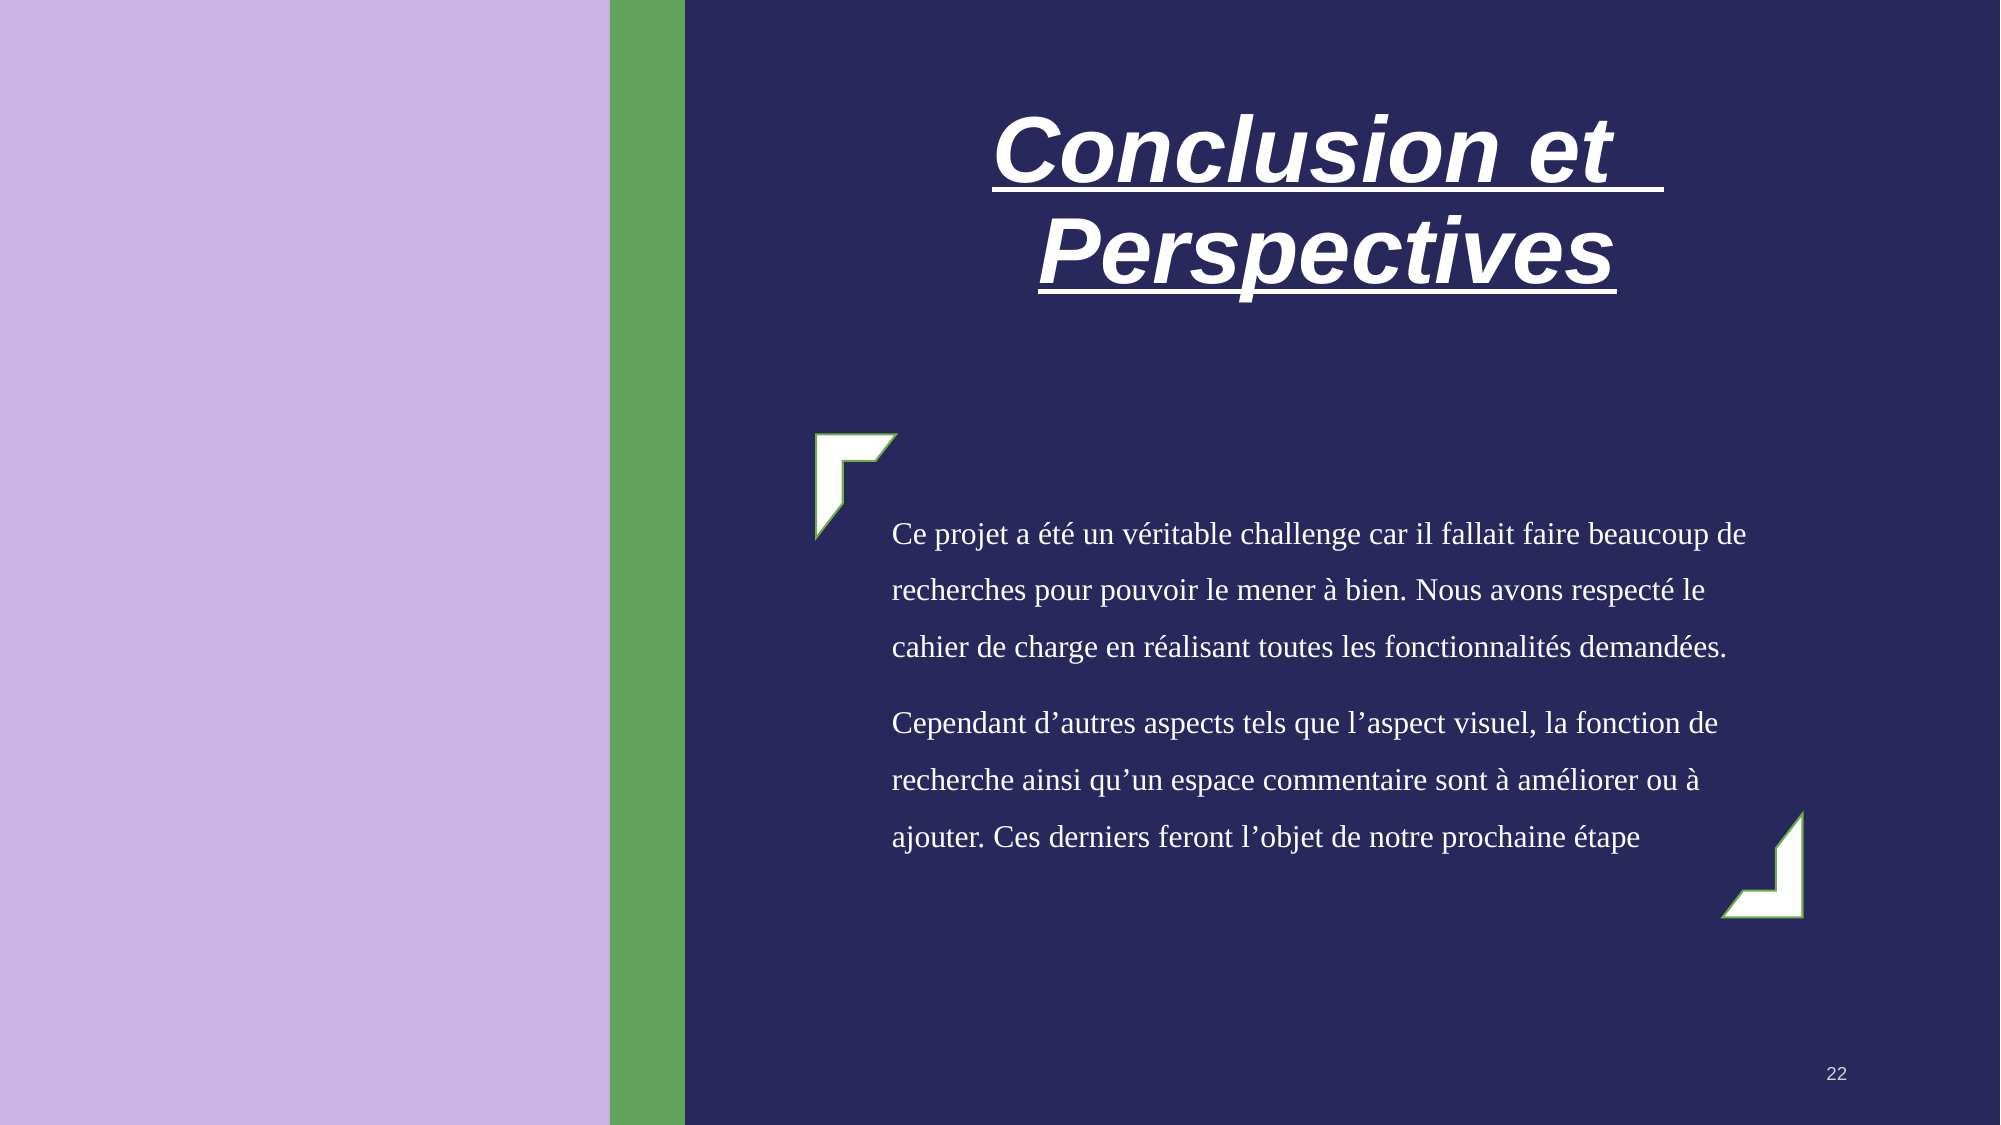

# Conclusion et   Perspectives

Ce projet a été un véritable challenge car il fallait faire beaucoup de recherches pour pouvoir le mener à bien. Nous avons respecté le cahier de charge en réalisant toutes les fonctionnalités demandées.
Cependant d’autres aspects tels que l’aspect visuel, la fonction de recherche ainsi qu’un espace commentaire sont à améliorer ou à ajouter. Ces derniers feront l’objet de notre prochaine étape

22